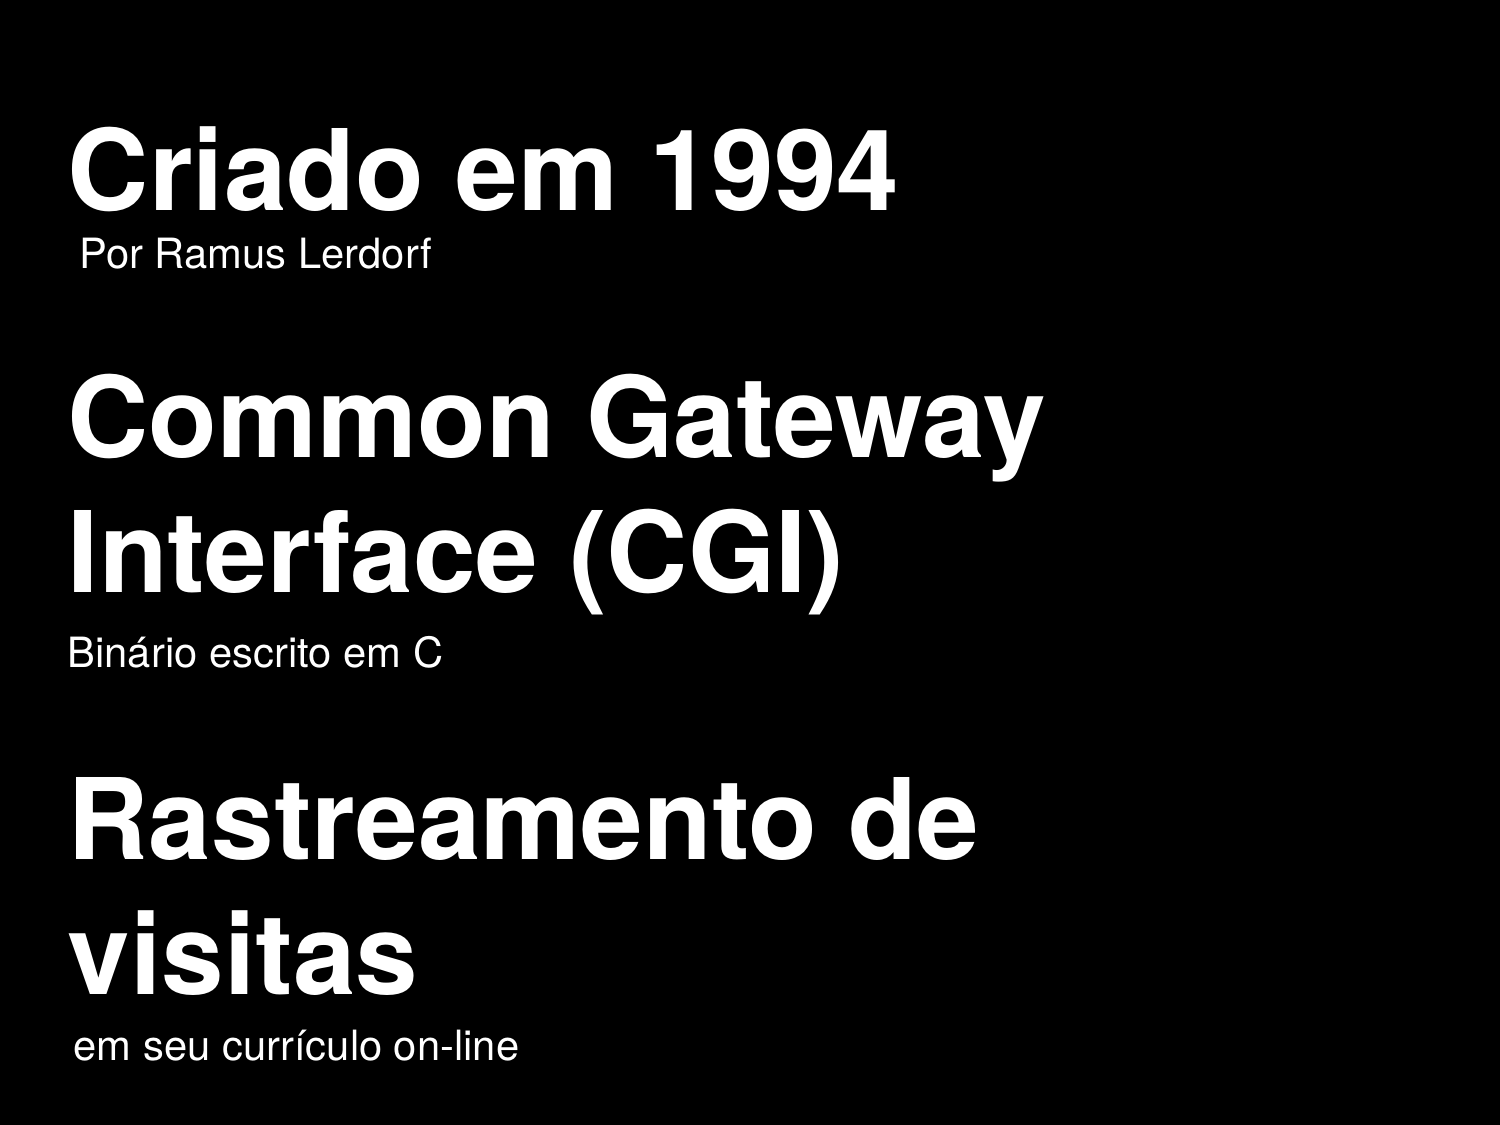

Criado em 1994
Por Ramus Lerdorf
Common Gateway Interface (CGI)
Binário escrito em C
Rastreamento de visitas
em seu currículo on-line